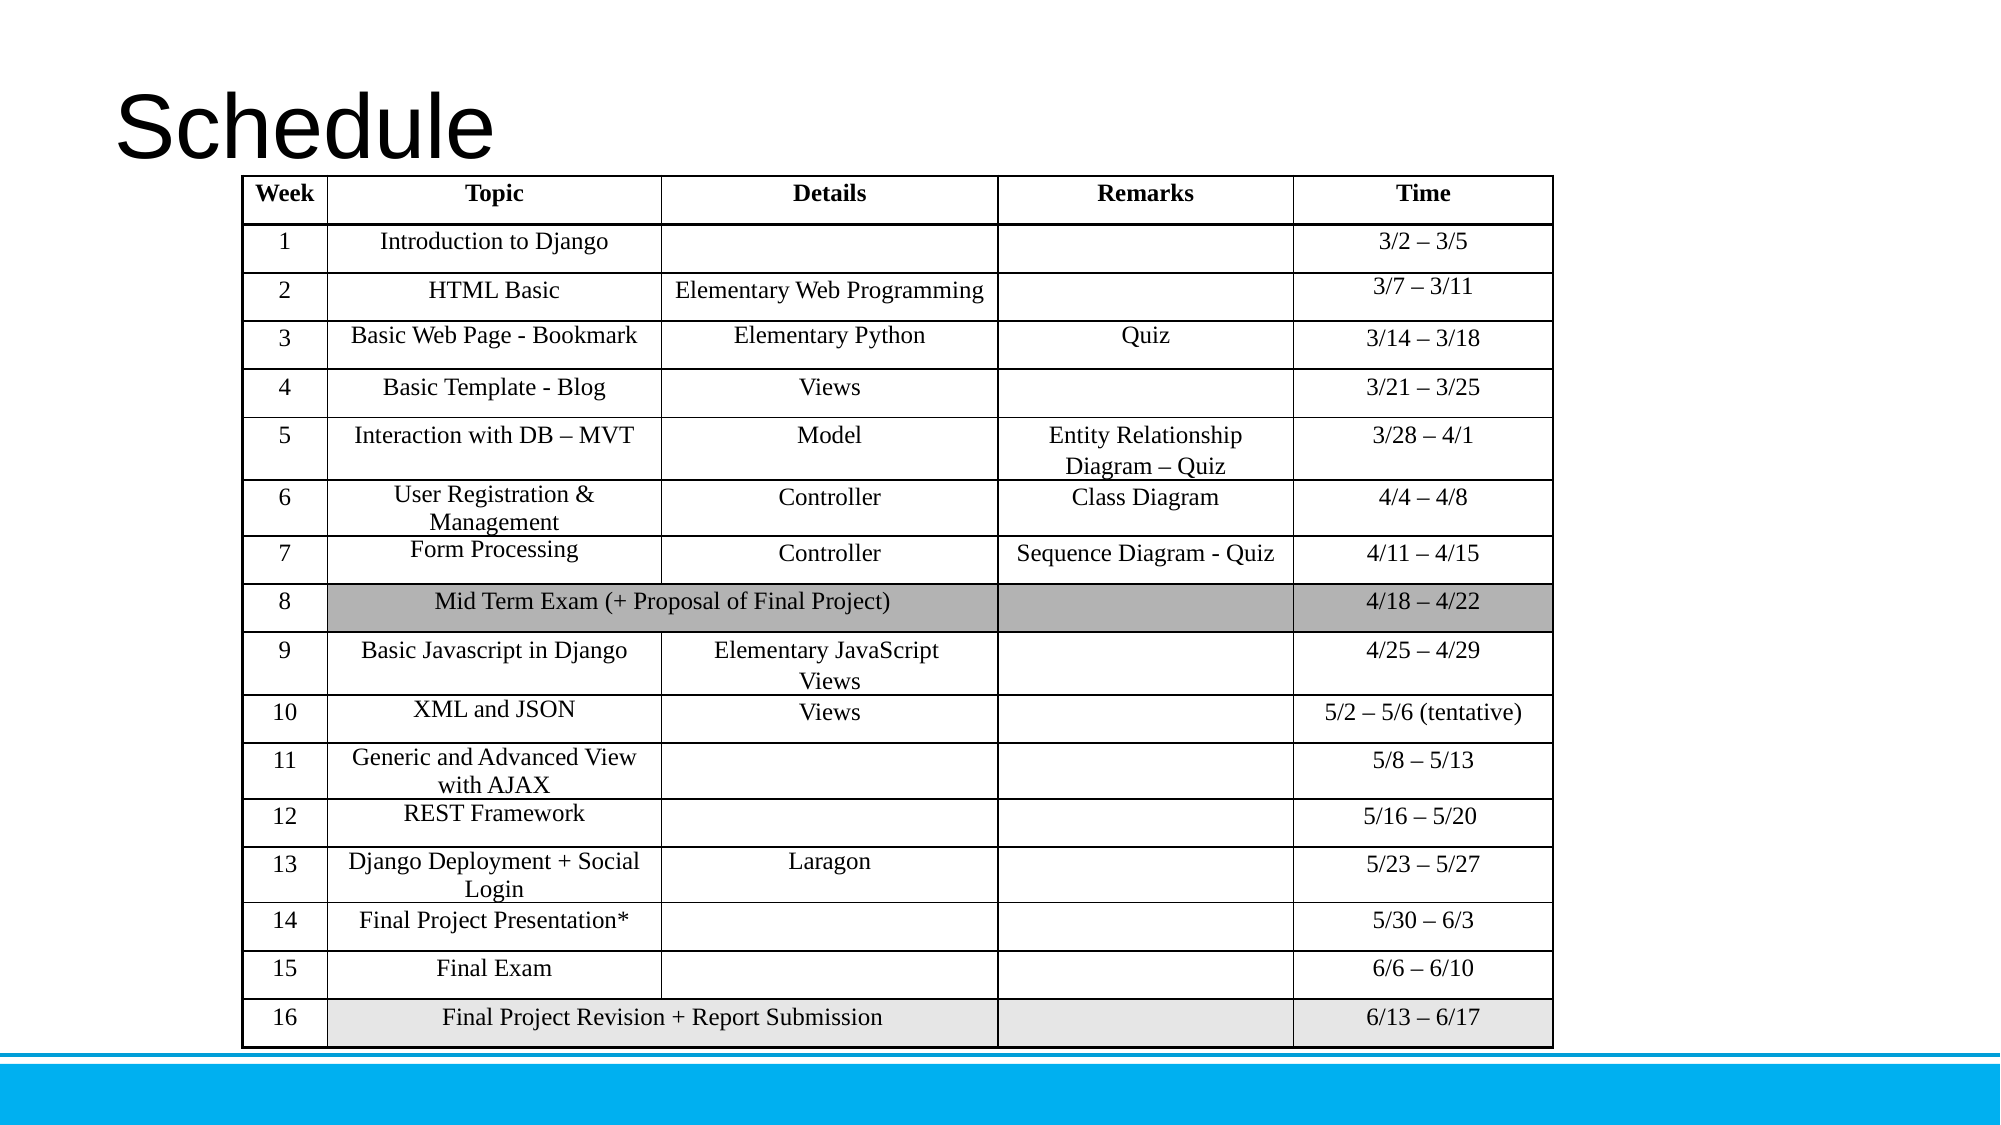

# Schedule
| Week | Topic | Details | Remarks | Time |
| --- | --- | --- | --- | --- |
| 1 | Introduction to Django |  |  | 3/2 – 3/5 |
| 2 | HTML Basic | Elementary Web Programming |  | 3/7 – 3/11 |
| 3 | Basic Web Page - Bookmark | Elementary Python | Quiz | 3/14 – 3/18 |
| 4 | Basic Template - Blog | Views |  | 3/21 – 3/25 |
| 5 | Interaction with DB – MVT | Model | Entity Relationship Diagram – Quiz | 3/28 – 4/1 |
| 6 | User Registration & Management | Controller | Class Diagram | 4/4 – 4/8 |
| 7 | Form Processing | Controller | Sequence Diagram - Quiz | 4/11 – 4/15 |
| 8 | Mid Term Exam (+ Proposal of Final Project) |  |  | 4/18 – 4/22 |
| 9 | Basic Javascript in Django | Elementary JavaScript Views |  | 4/25 – 4/29 |
| 10 | XML and JSON | Views |  | 5/2 – 5/6 (tentative) |
| 11 | Generic and Advanced View with AJAX |  |  | 5/8 – 5/13 |
| 12 | REST Framework |  |  | 5/16 – 5/20 |
| 13 | Django Deployment + Social Login | Laragon |  | 5/23 – 5/27 |
| 14 | Final Project Presentation\* |  |  | 5/30 – 6/3 |
| 15 | Final Exam |  |  | 6/6 – 6/10 |
| 16 | Final Project Revision + Report Submission |  |  | 6/13 – 6/17 |